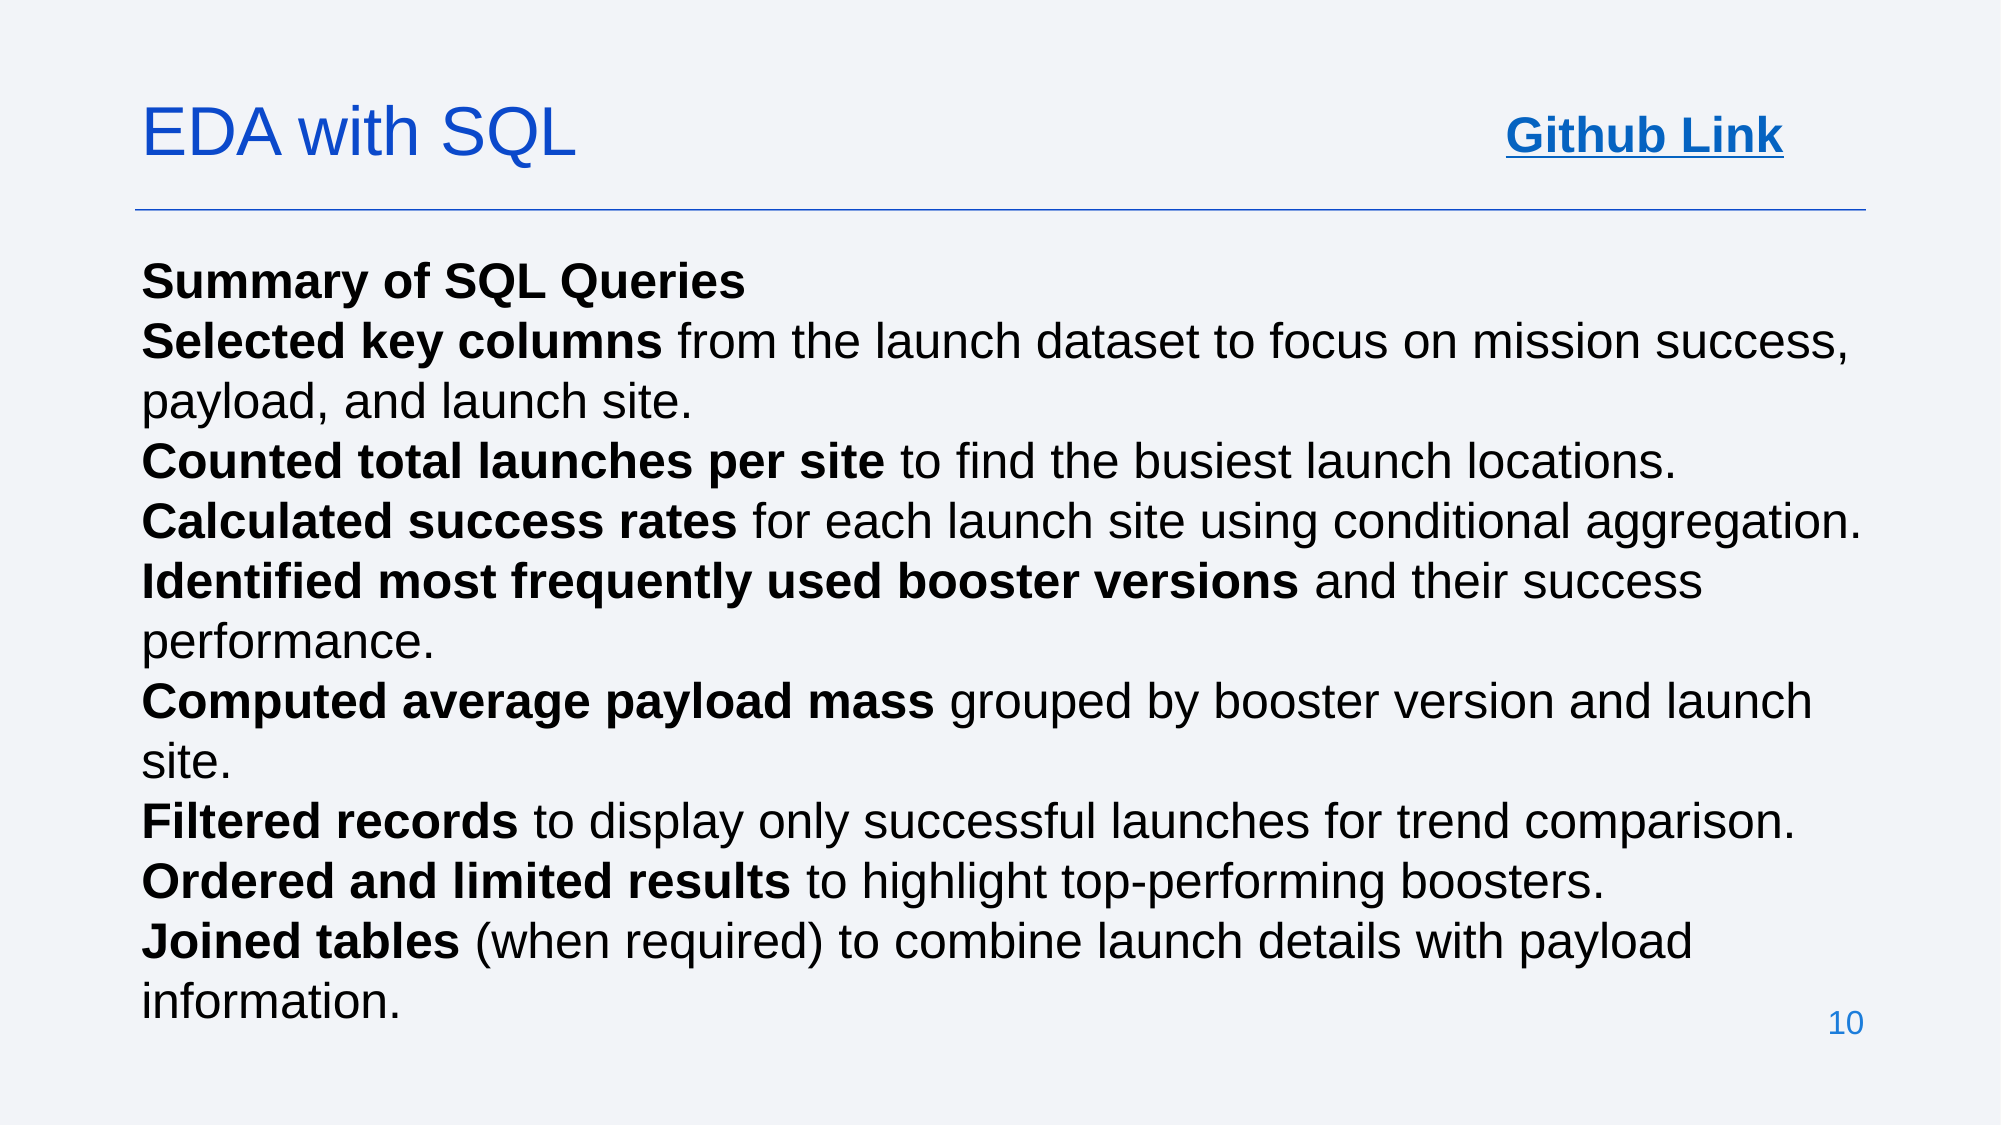

EDA with SQL
Github Link
Summary of SQL Queries
Selected key columns from the launch dataset to focus on mission success, payload, and launch site.
Counted total launches per site to find the busiest launch locations.
Calculated success rates for each launch site using conditional aggregation.
Identified most frequently used booster versions and their success performance.
Computed average payload mass grouped by booster version and launch site.
Filtered records to display only successful launches for trend comparison.
Ordered and limited results to highlight top-performing boosters.
Joined tables (when required) to combine launch details with payload information.

10